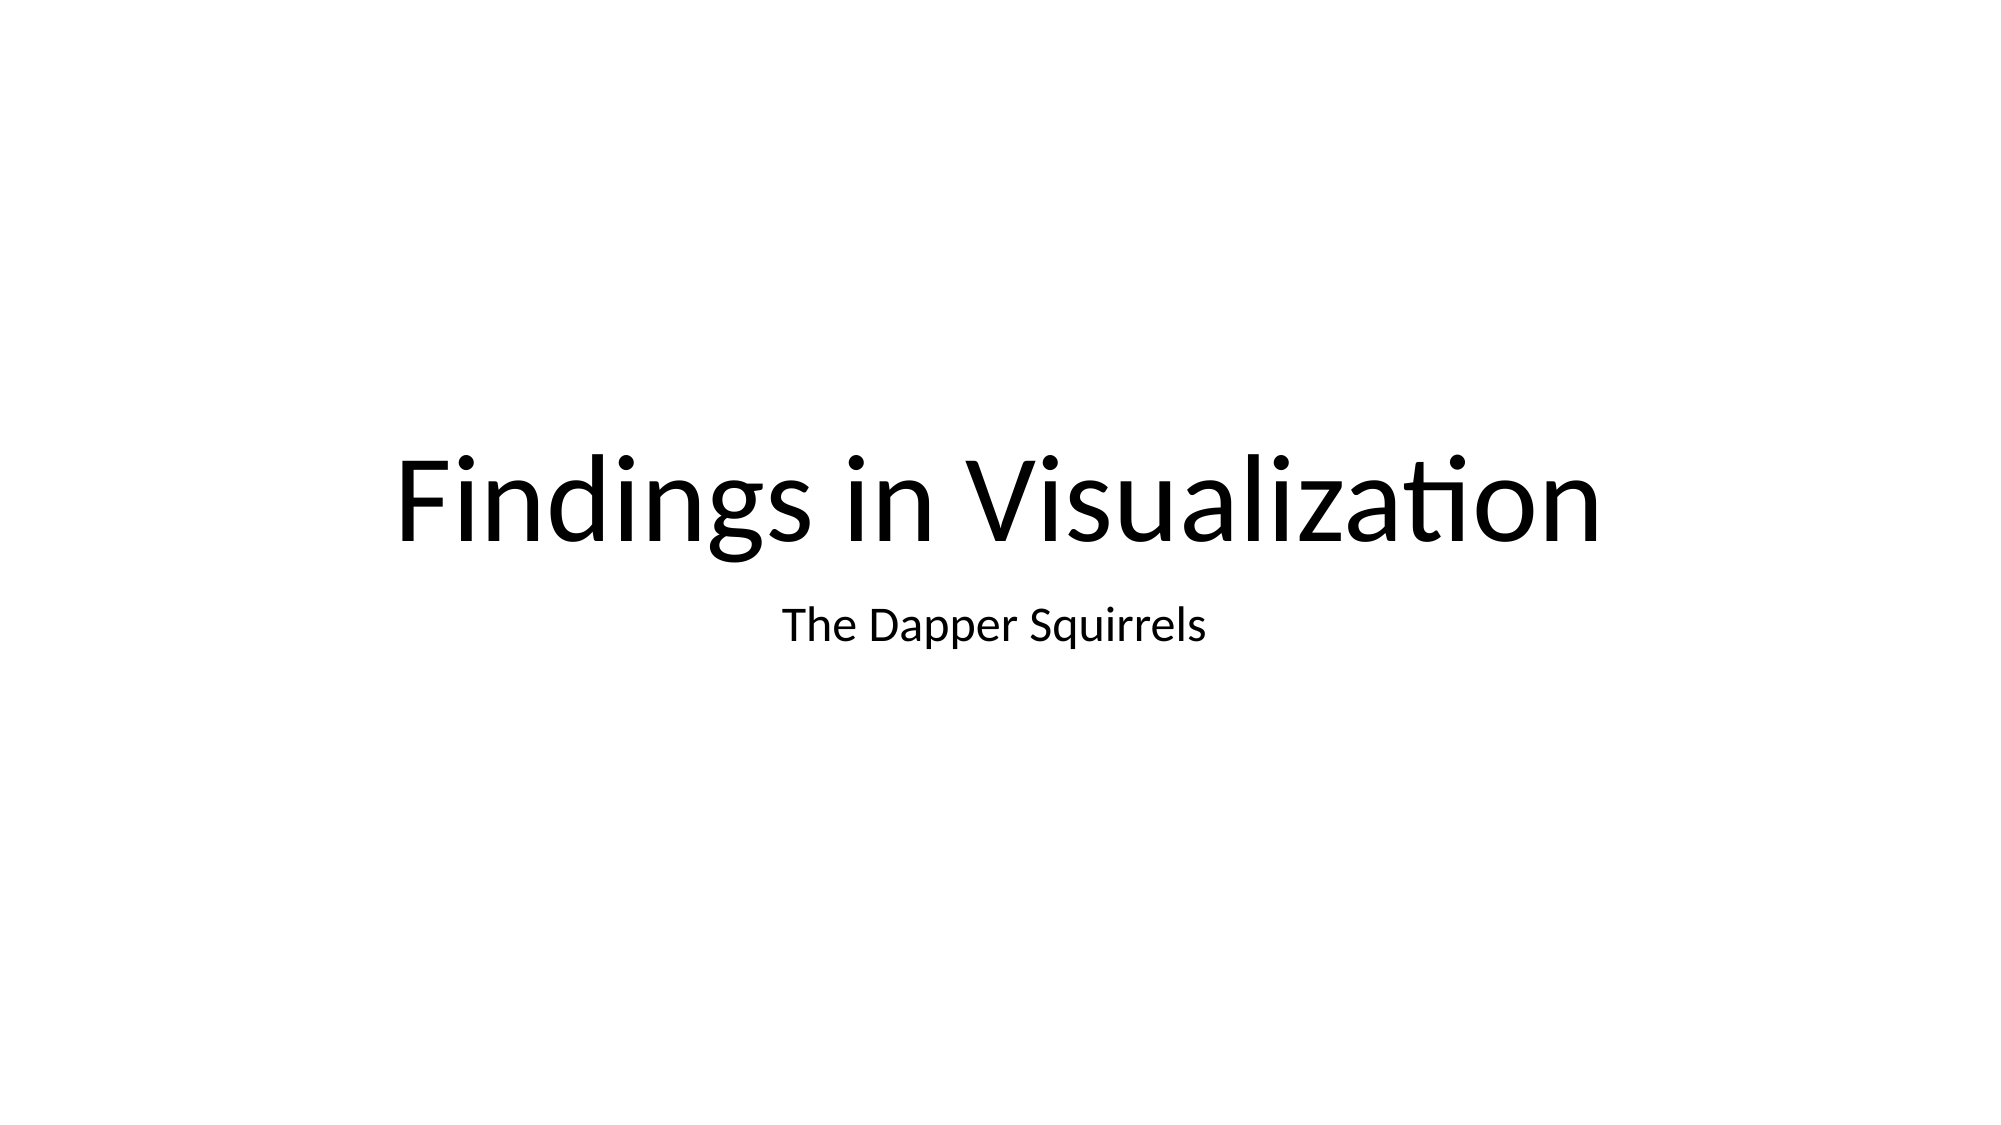

# Findings in Visualization
The Dapper Squirrels